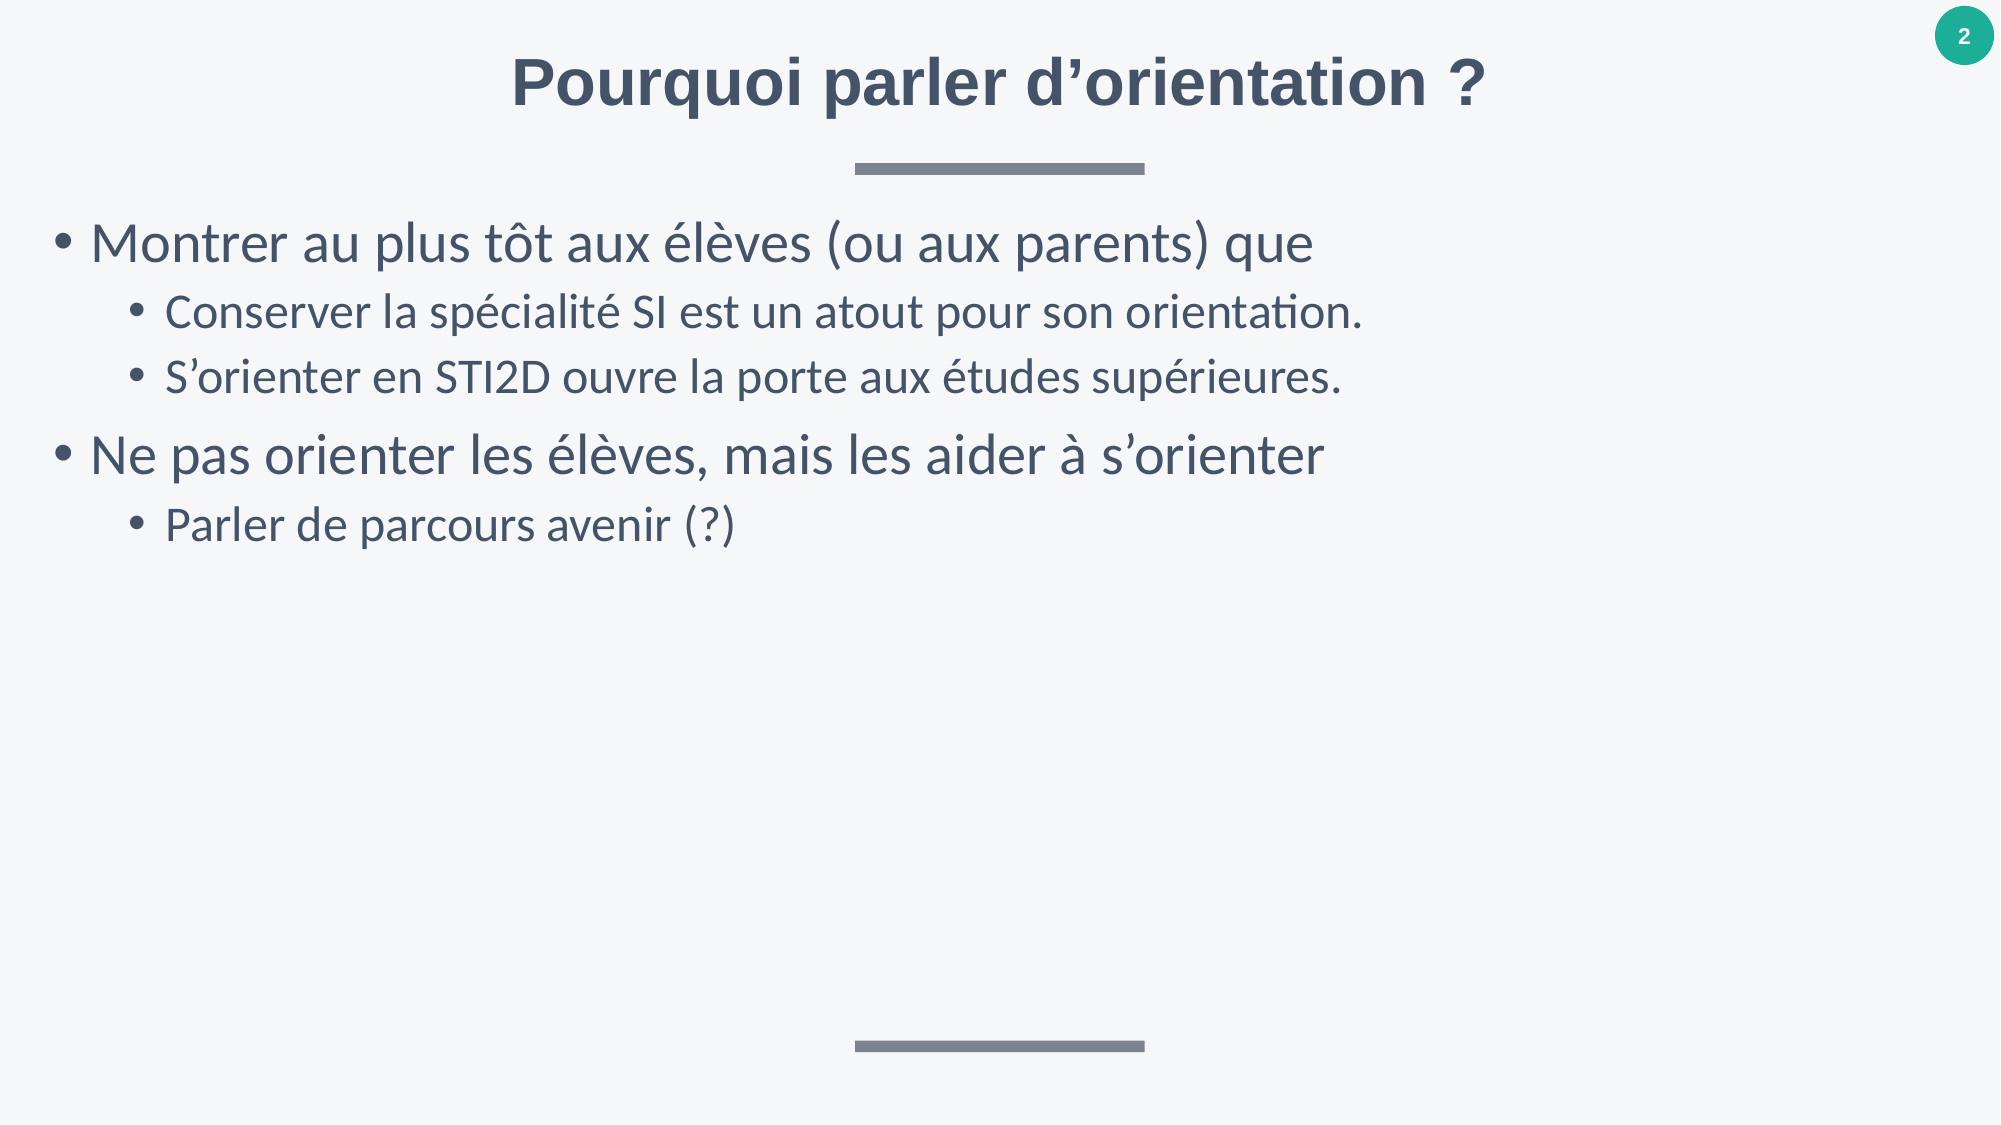

# Pourquoi parler d’orientation ?
Montrer au plus tôt aux élèves (ou aux parents) que
Conserver la spécialité SI est un atout pour son orientation.
S’orienter en STI2D ouvre la porte aux études supérieures.
Ne pas orienter les élèves, mais les aider à s’orienter
Parler de parcours avenir (?)